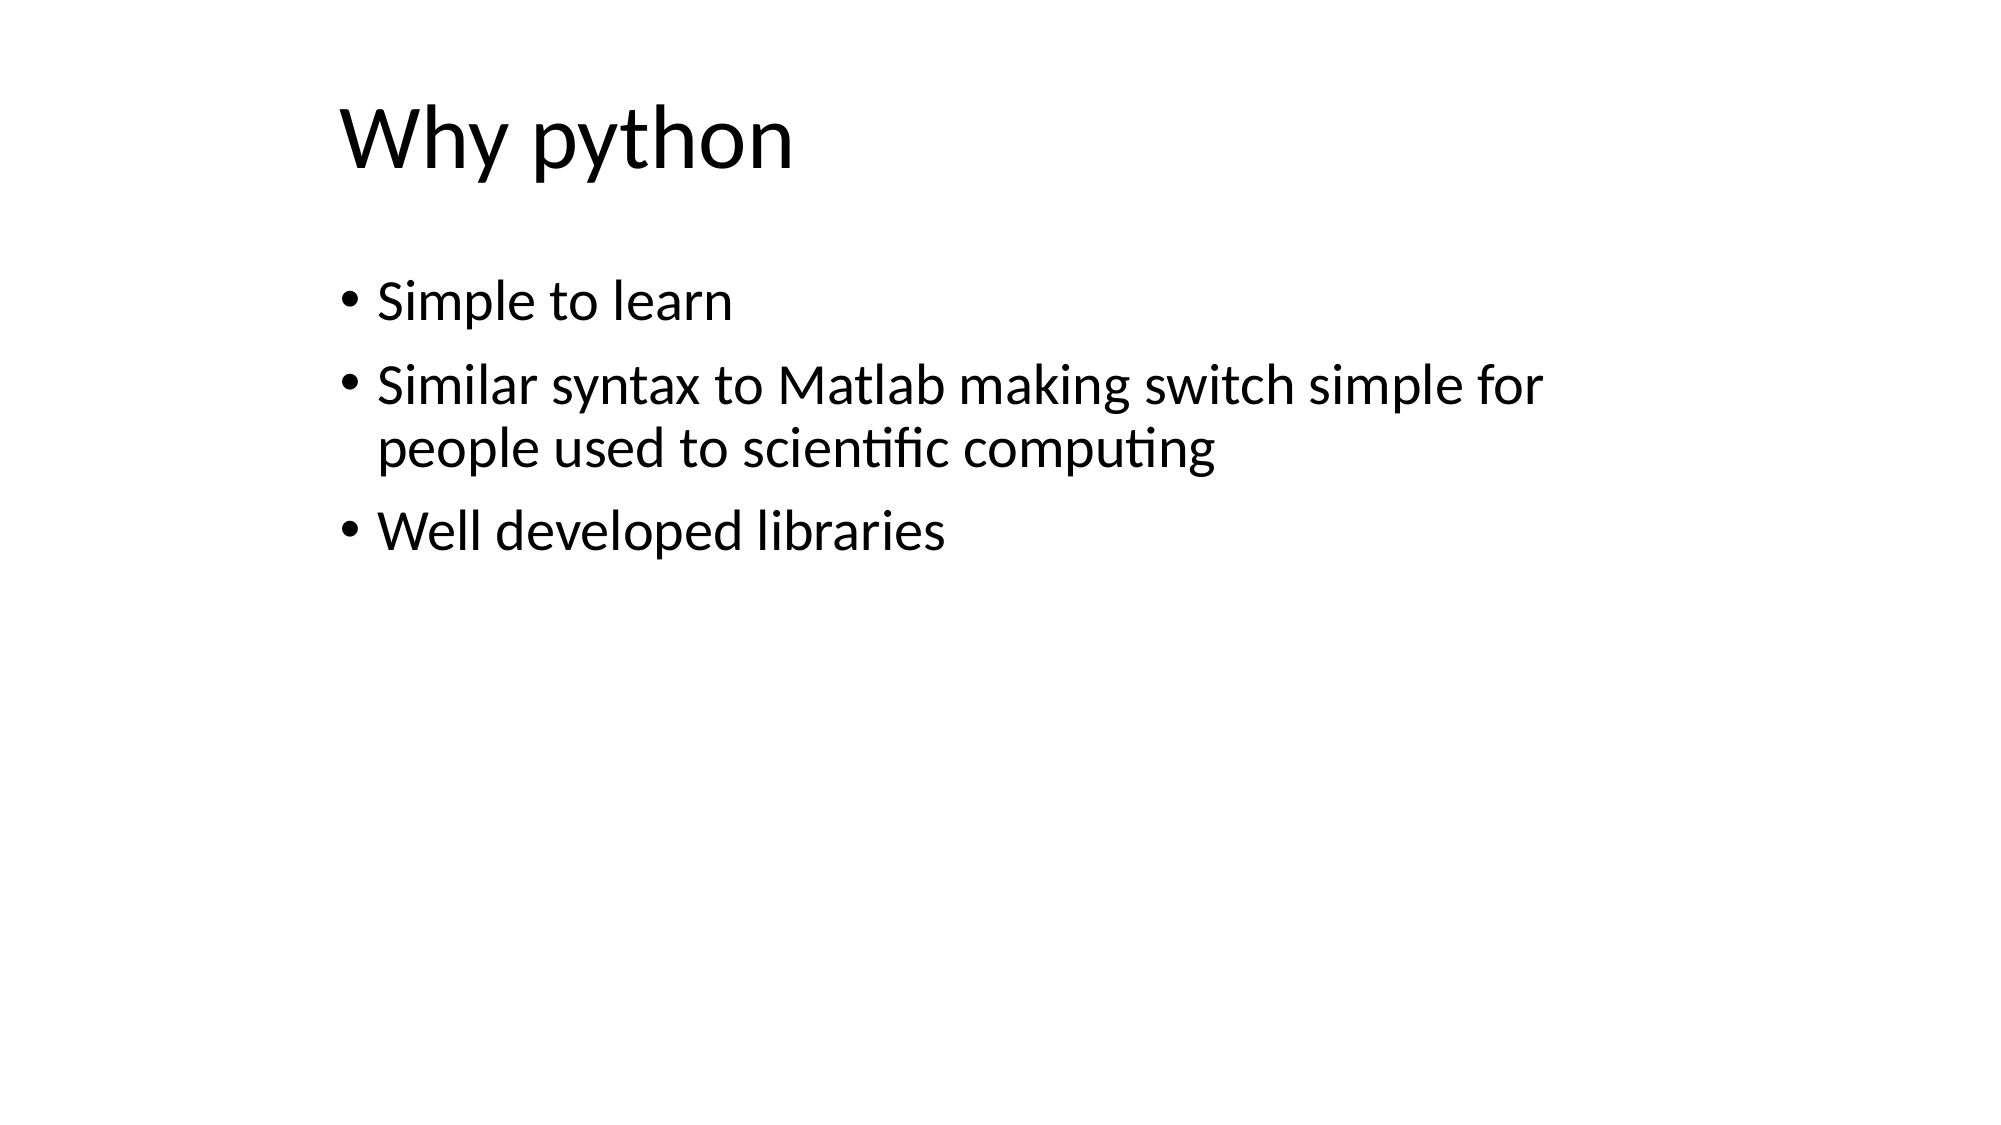

# Why python
Simple to learn
Similar syntax to Matlab making switch simple for people used to scientific computing
Well developed libraries